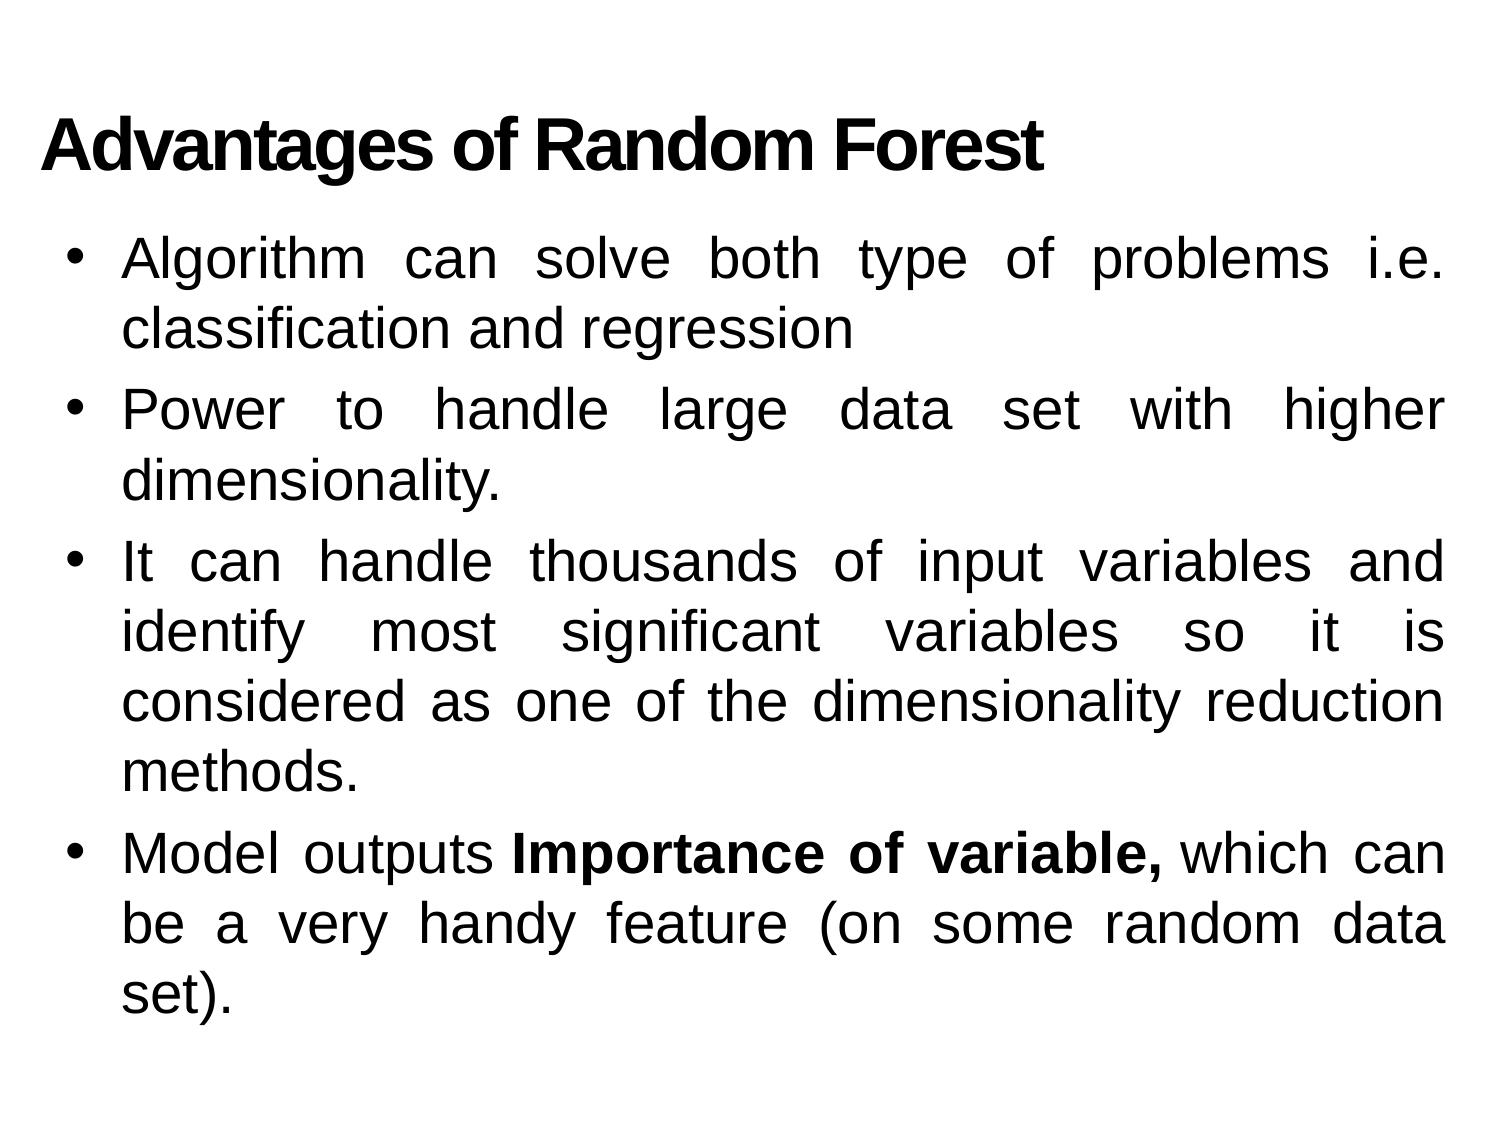

Advantages of Random Forest
Algorithm can solve both type of problems i.e. classification and regression
Power to handle large data set with higher dimensionality.
It can handle thousands of input variables and identify most significant variables so it is considered as one of the dimensionality reduction methods.
Model outputs Importance of variable, which can be a very handy feature (on some random data set).